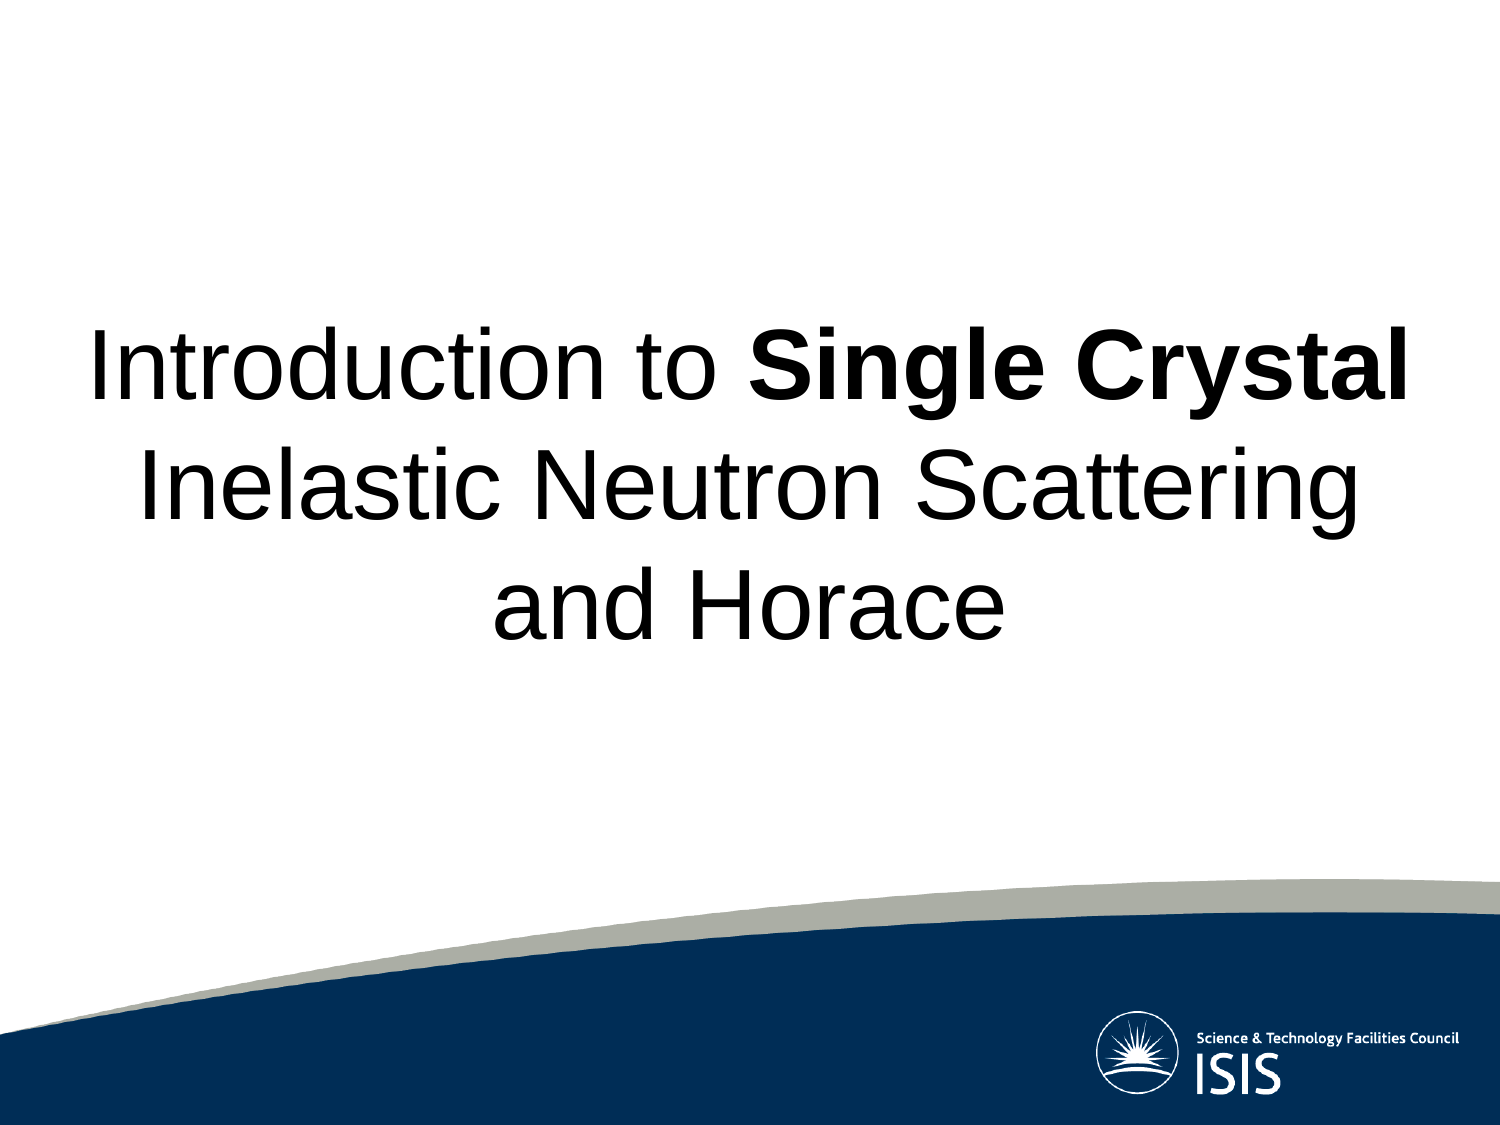

Introduction to Single Crystal Inelastic Neutron Scattering and Horace